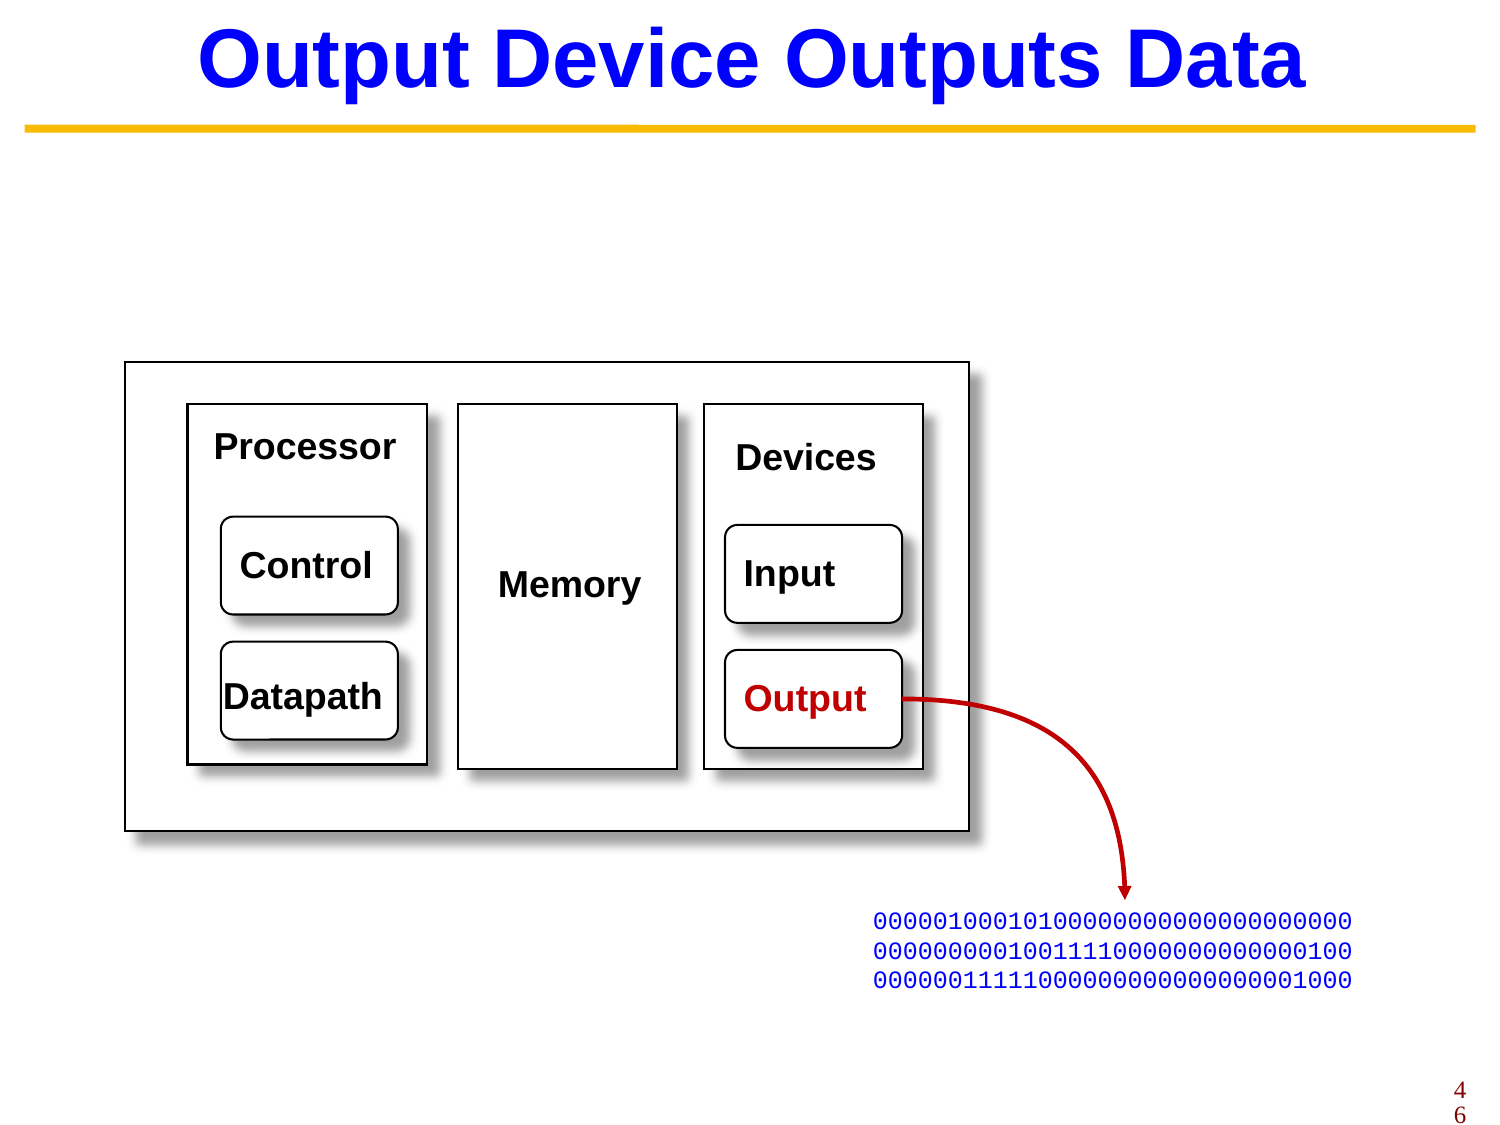

# Output Device Outputs Data

 Processor
Devices

Control
Input
Memory

Datapath
Output
00000100010100000000000000000000
00000000010011110000000000000100
00000011111000000000000000001000
46